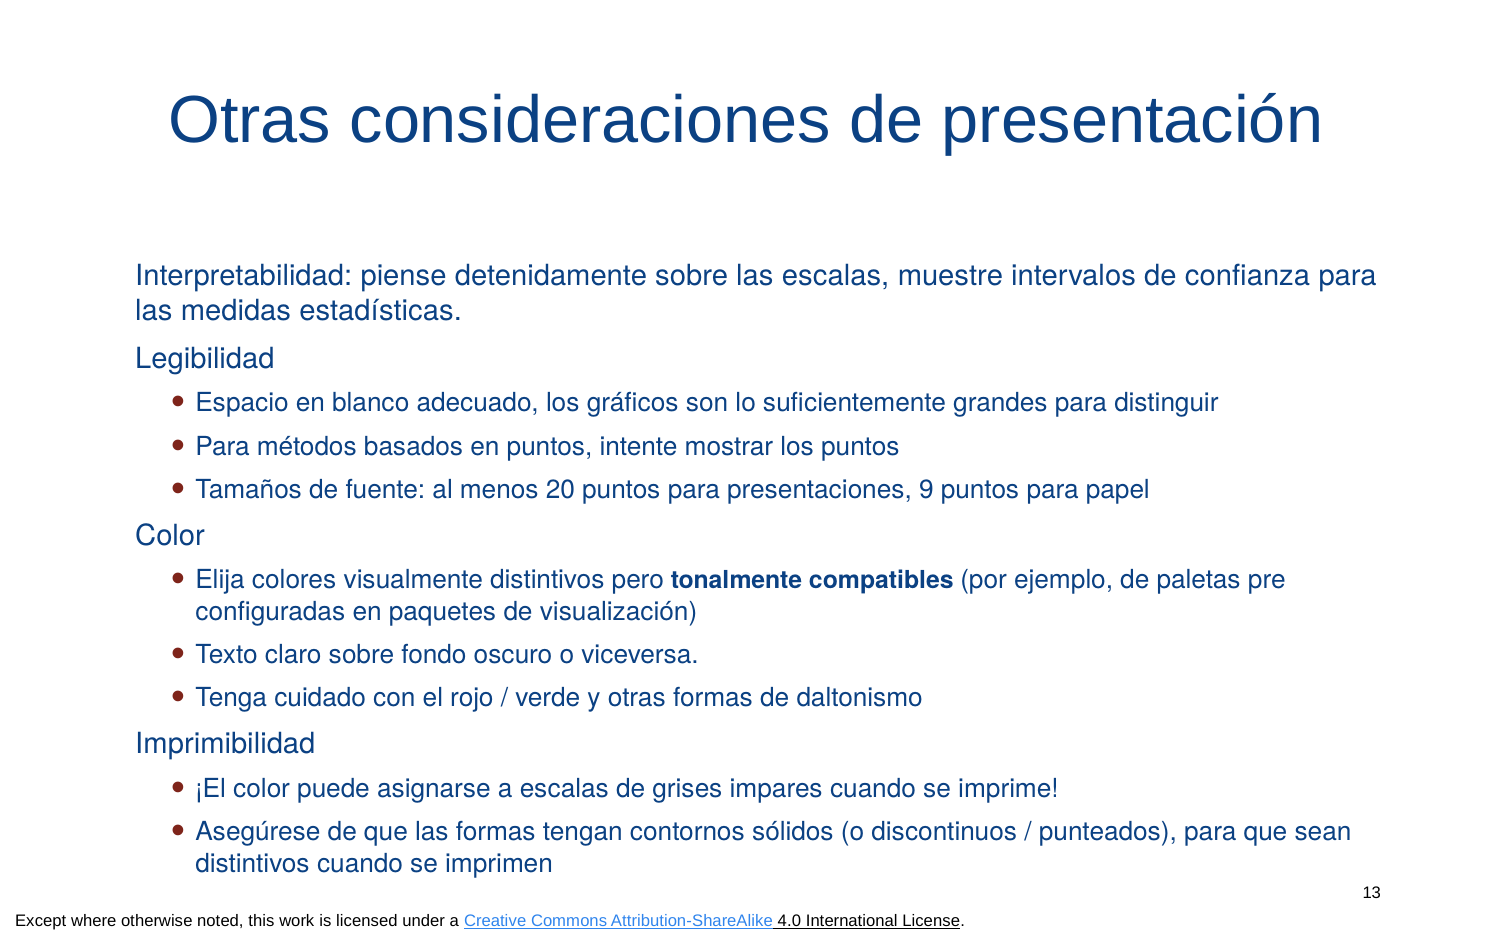

# Otras consideraciones de presentación
Interpretabilidad: piense detenidamente sobre las escalas, muestre intervalos de confianza para las medidas estadísticas.
Legibilidad
Espacio en blanco adecuado, los gráficos son lo suficientemente grandes para distinguir
Para métodos basados en puntos, intente mostrar los puntos
Tamaños de fuente: al menos 20 puntos para presentaciones, 9 puntos para papel
Color
Elija colores visualmente distintivos pero tonalmente compatibles (por ejemplo, de paletas pre configuradas en paquetes de visualización)
Texto claro sobre fondo oscuro o viceversa.
Tenga cuidado con el rojo / verde y otras formas de daltonismo
Imprimibilidad
¡El color puede asignarse a escalas de grises impares cuando se imprime!
Asegúrese de que las formas tengan contornos sólidos (o discontinuos / punteados), para que sean distintivos cuando se imprimen
13